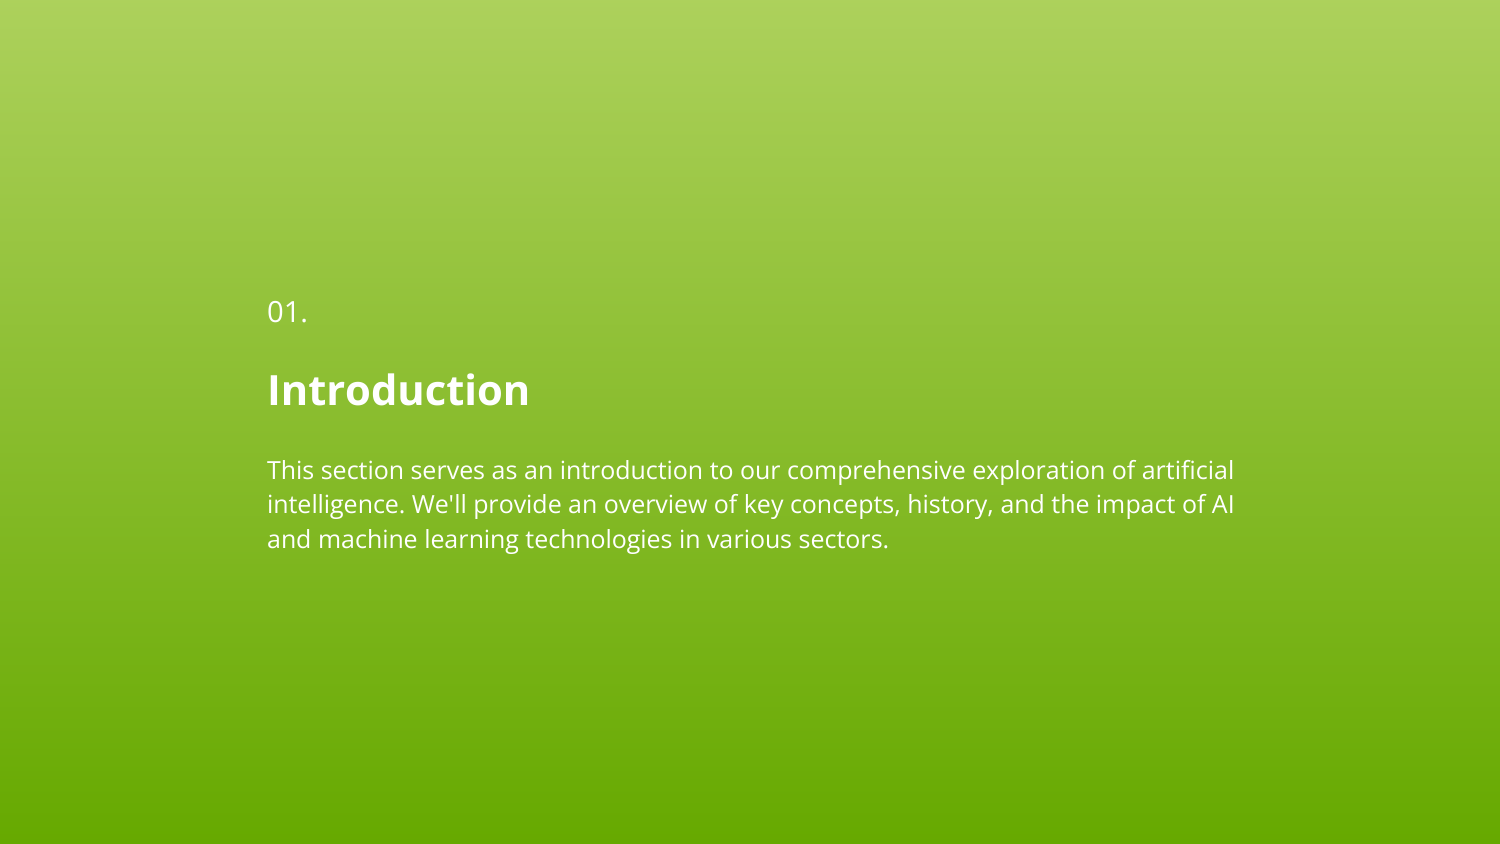

01.
Introduction
This section serves as an introduction to our comprehensive exploration of artificial intelligence. We'll provide an overview of key concepts, history, and the impact of AI and machine learning technologies in various sectors.